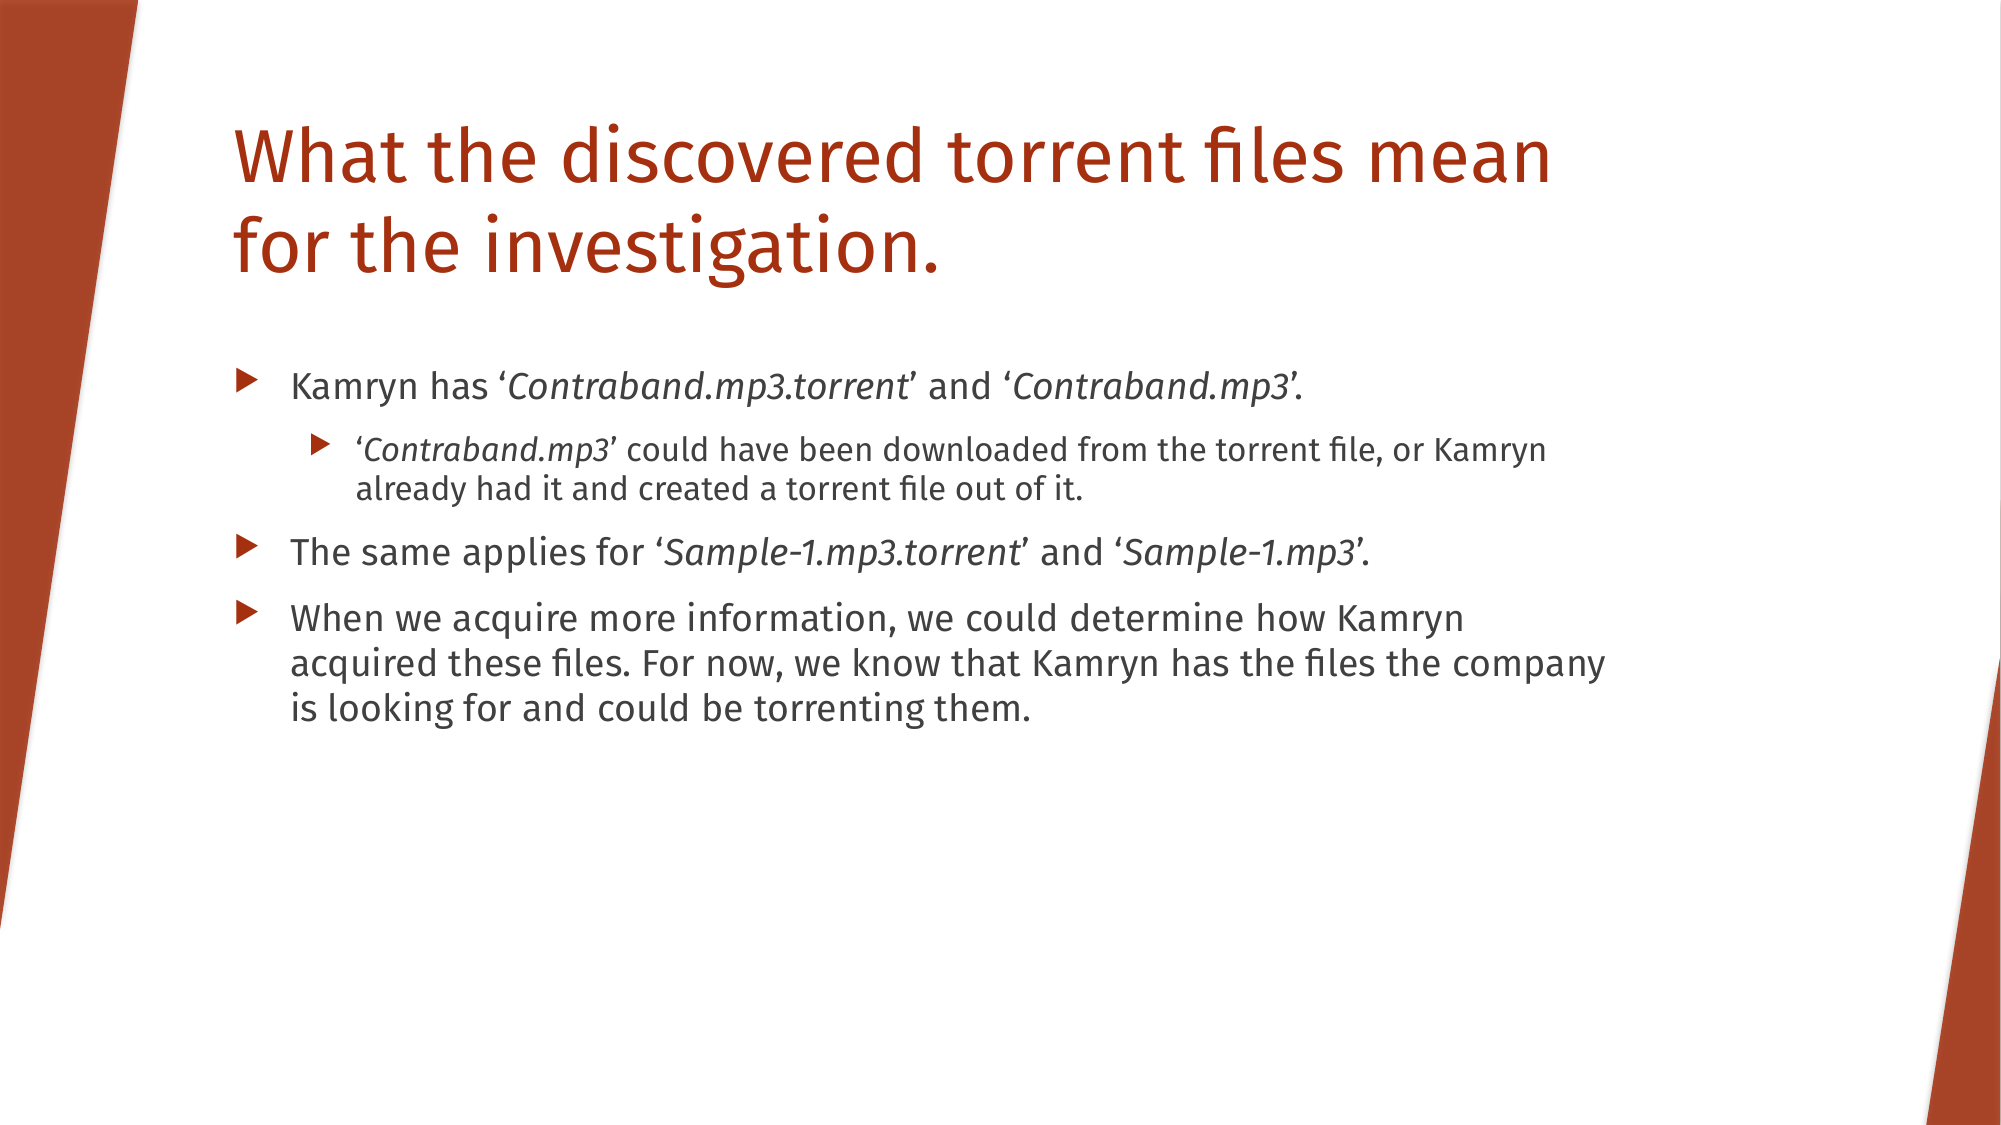

# What the discovered torrent files mean for the investigation.
Kamryn has ‘Contraband.mp3.torrent’ and ‘Contraband.mp3’.
‘Contraband.mp3’ could have been downloaded from the torrent file, or Kamryn already had it and created a torrent file out of it.
The same applies for ‘Sample-1.mp3.torrent’ and ‘Sample-1.mp3’.
When we acquire more information, we could determine how Kamryn acquired these files. For now, we know that Kamryn has the files the company is looking for and could be torrenting them.